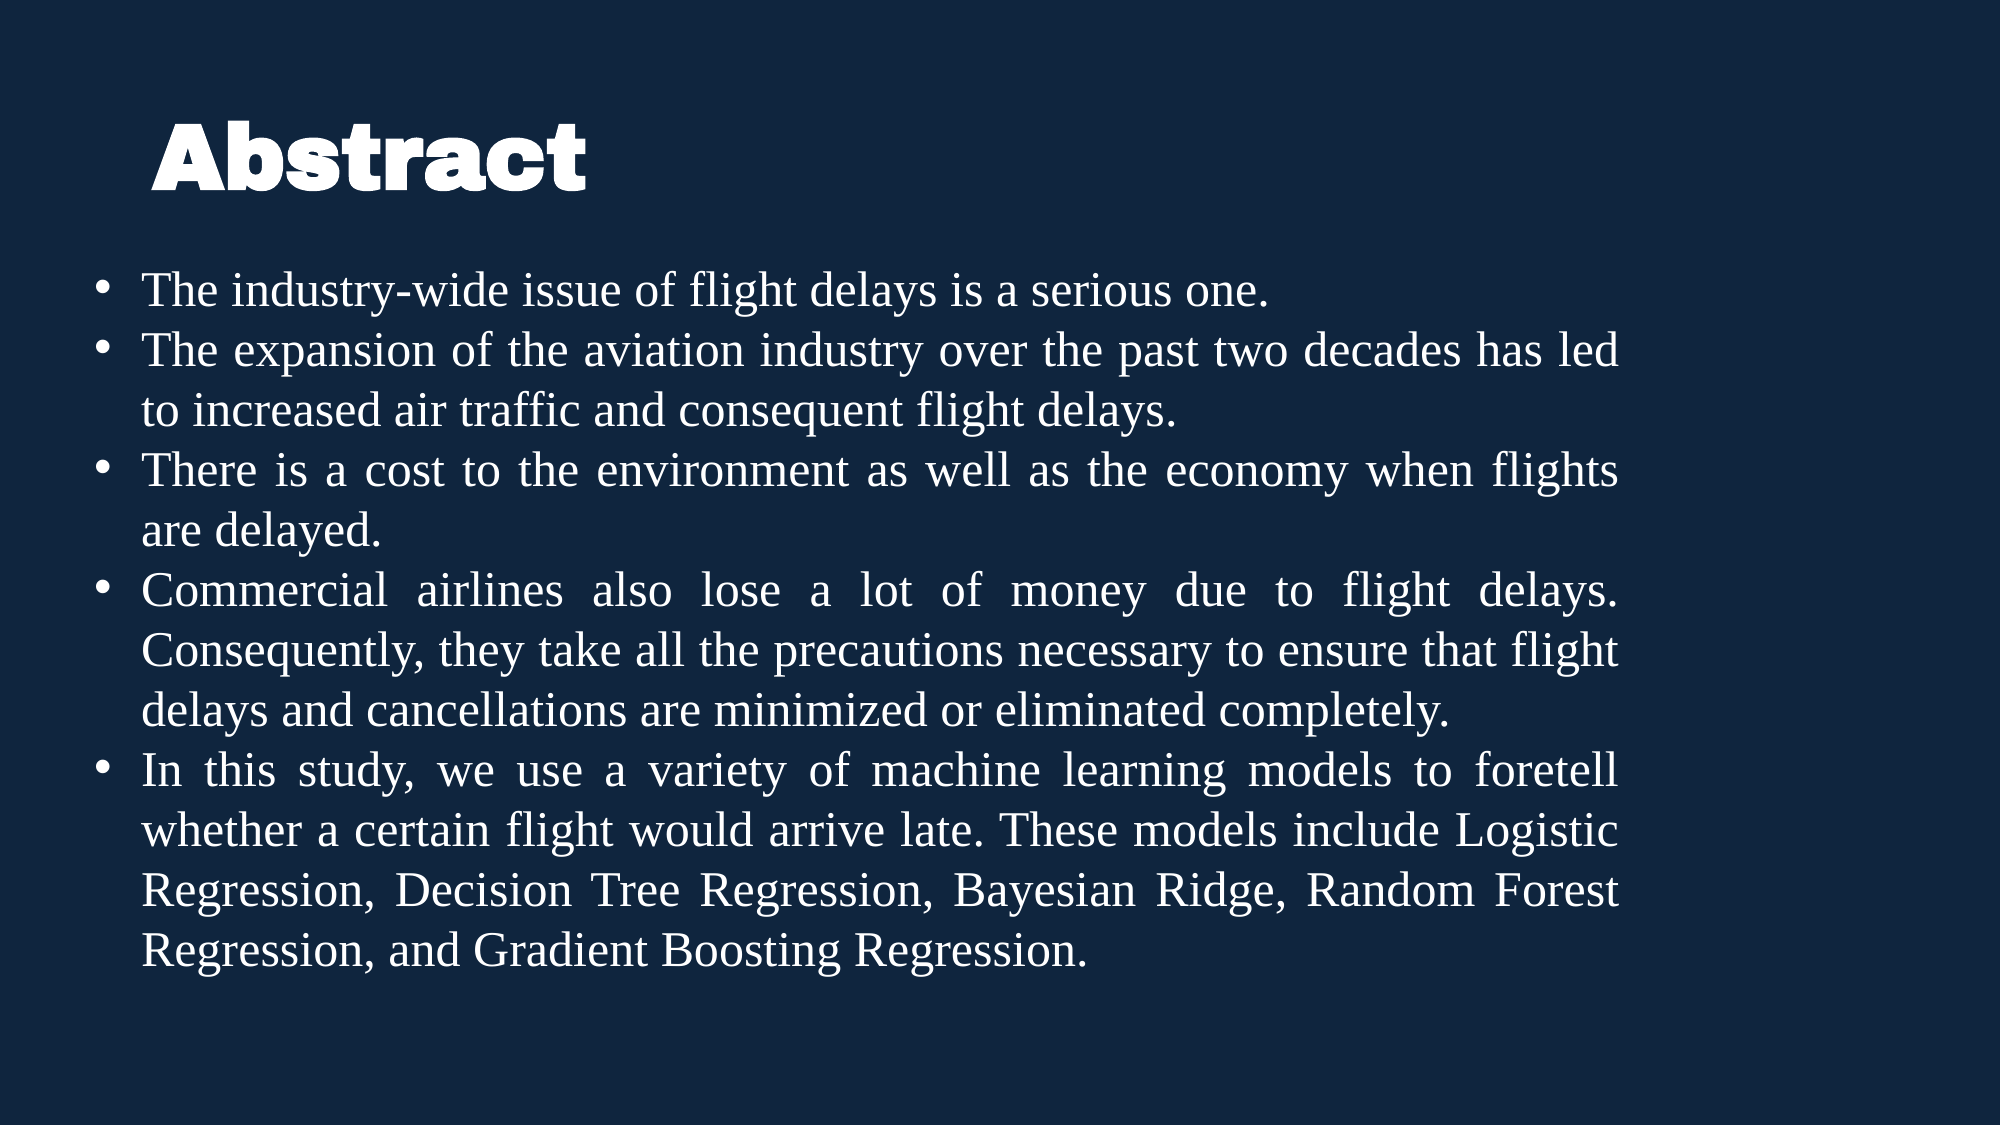

# Abstract
The industry-wide issue of flight delays is a serious one.
The expansion of the aviation industry over the past two decades has led to increased air traffic and consequent flight delays.
There is a cost to the environment as well as the economy when flights are delayed.
Commercial airlines also lose a lot of money due to flight delays. Consequently, they take all the precautions necessary to ensure that flight delays and cancellations are minimized or eliminated completely.
In this study, we use a variety of machine learning models to foretell whether a certain flight would arrive late. These models include Logistic Regression, Decision Tree Regression, Bayesian Ridge, Random Forest Regression, and Gradient Boosting Regression.